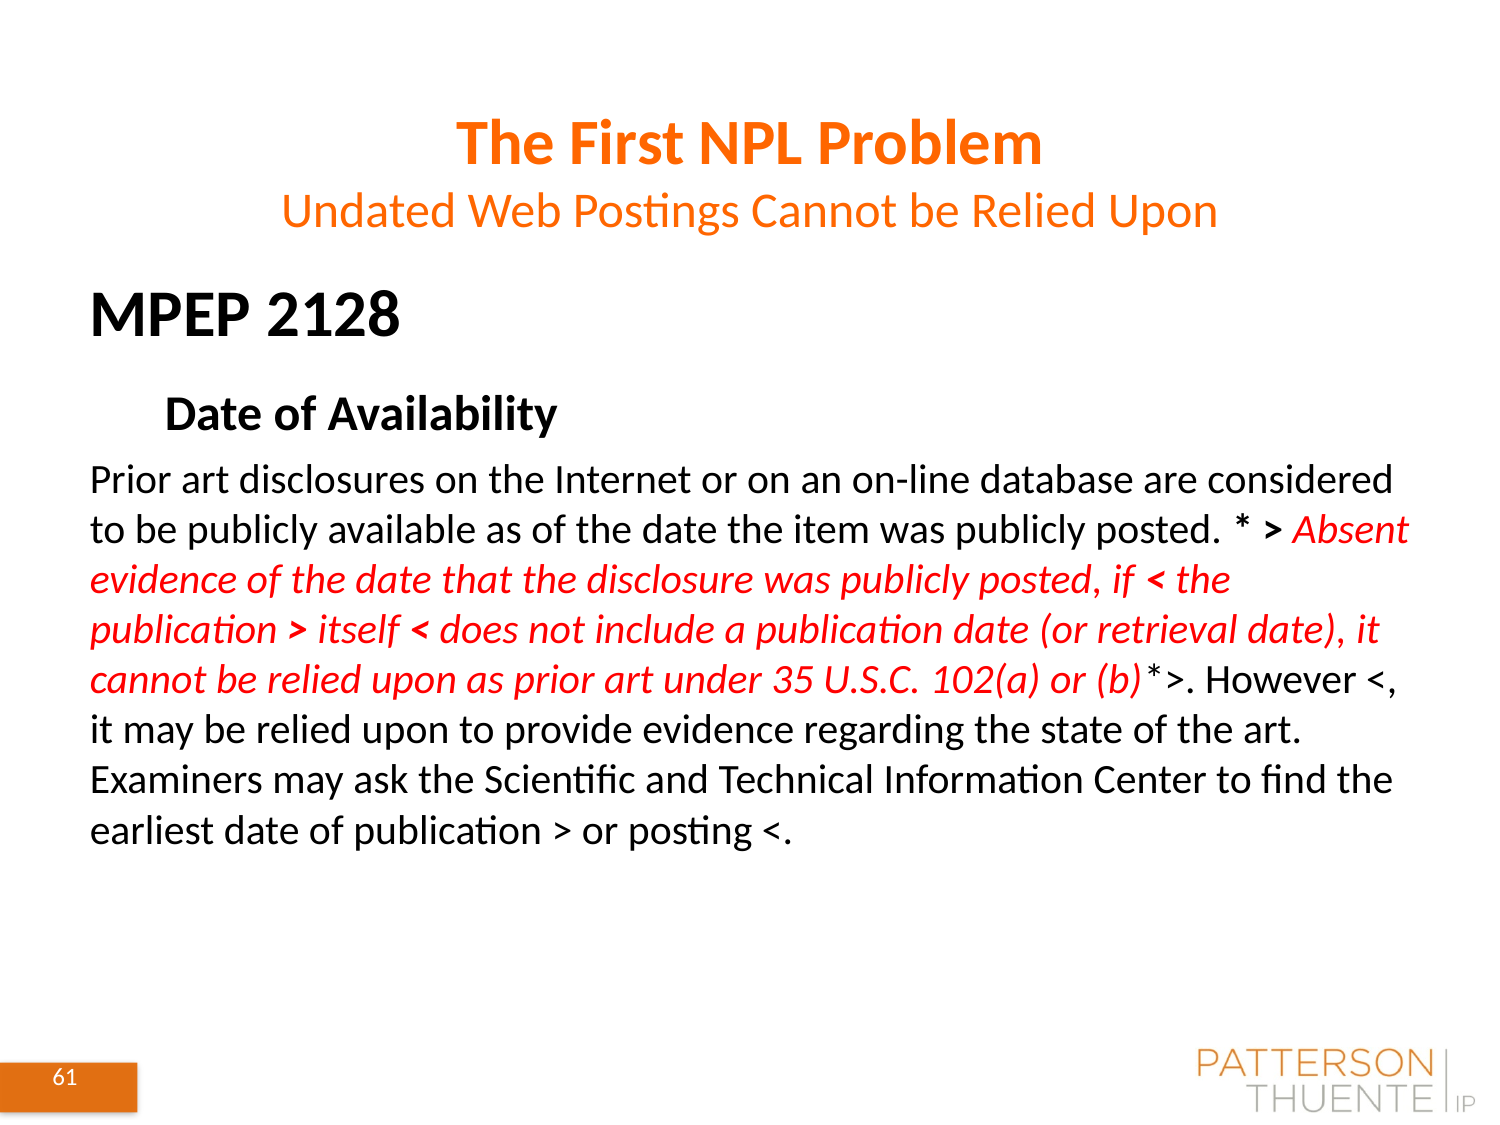

# The First NPL Problem Undated Web Postings Cannot be Relied Upon
MPEP 2128
     Date of Availability
Prior art disclosures on the Internet or on an on-line database are considered to be publicly available as of the date the item was publicly posted. * > Absent evidence of the date that the disclosure was publicly posted, if < the publication > itself < does not include a publication date (or retrieval date), it cannot be relied upon as prior art under 35 U.S.C. 102(a) or (b)*>. However <, it may be relied upon to provide evidence regarding the state of the art.  Examiners may ask the Scientific and Technical Information Center to find the earliest date of publication > or posting <.

61